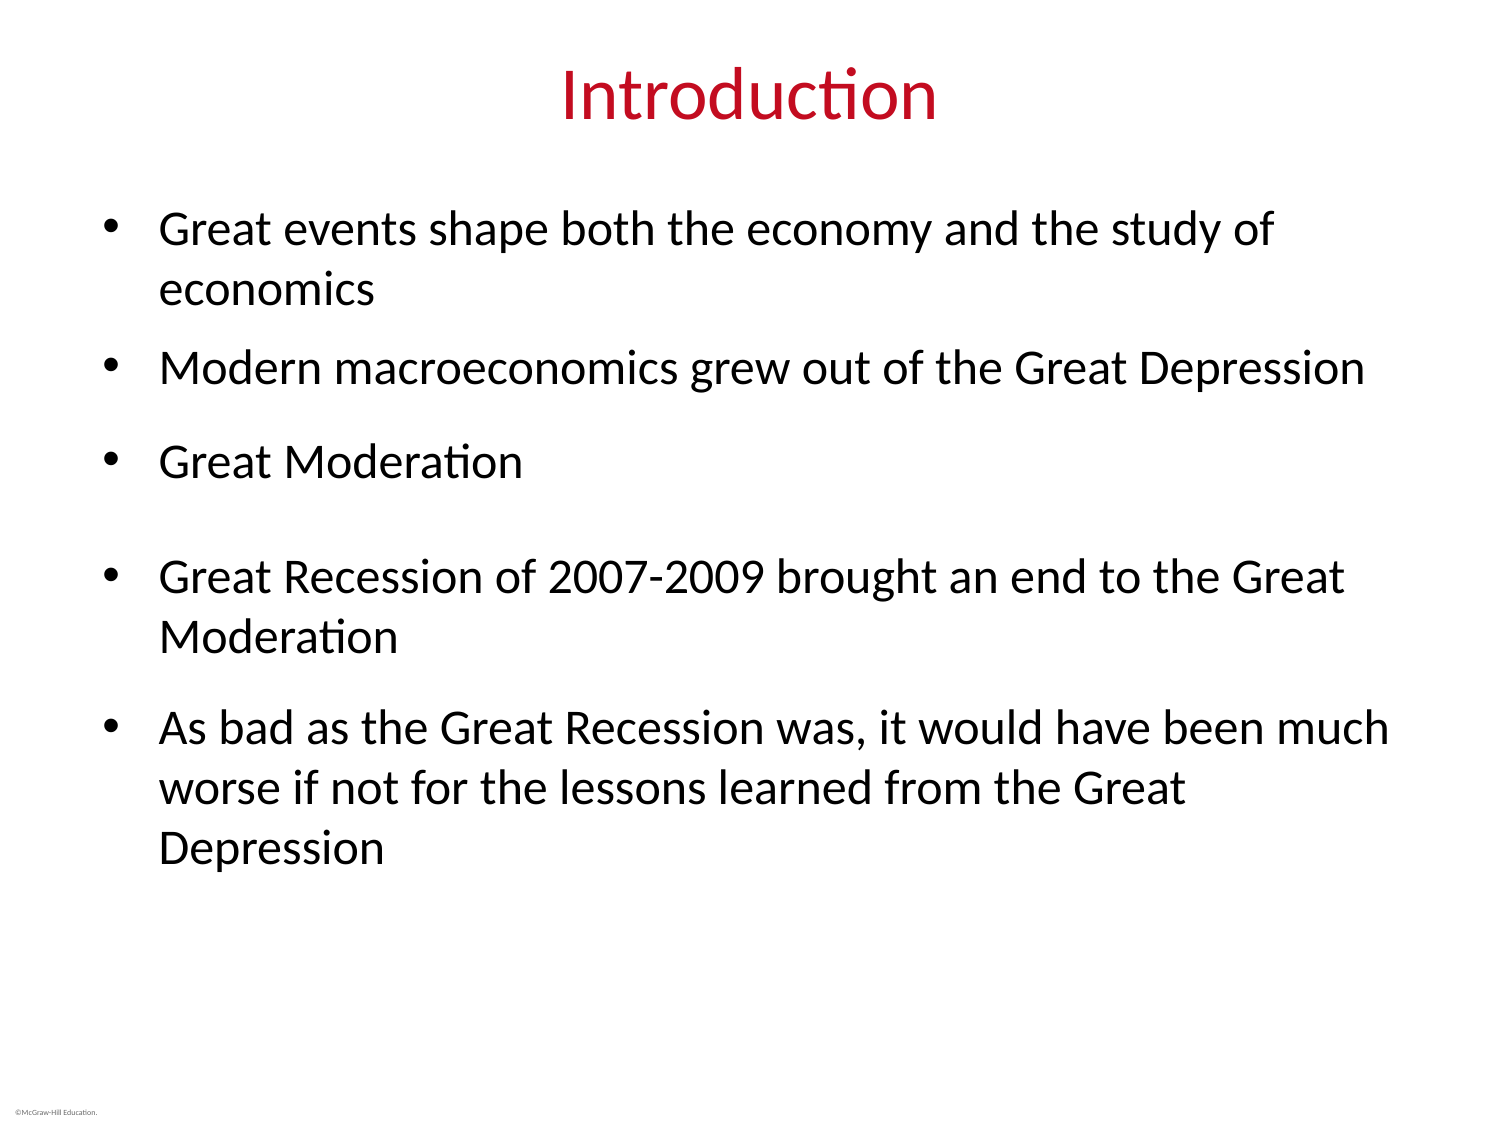

# Introduction
Great events shape both the economy and the study of economics

Great Moderation
Modern macroeconomics grew out of the Great Depression
Great Recession of 2007-2009 brought an end to the Great Moderation
As bad as the Great Recession was, it would have been much worse if not for the lessons learned from the Great Depression